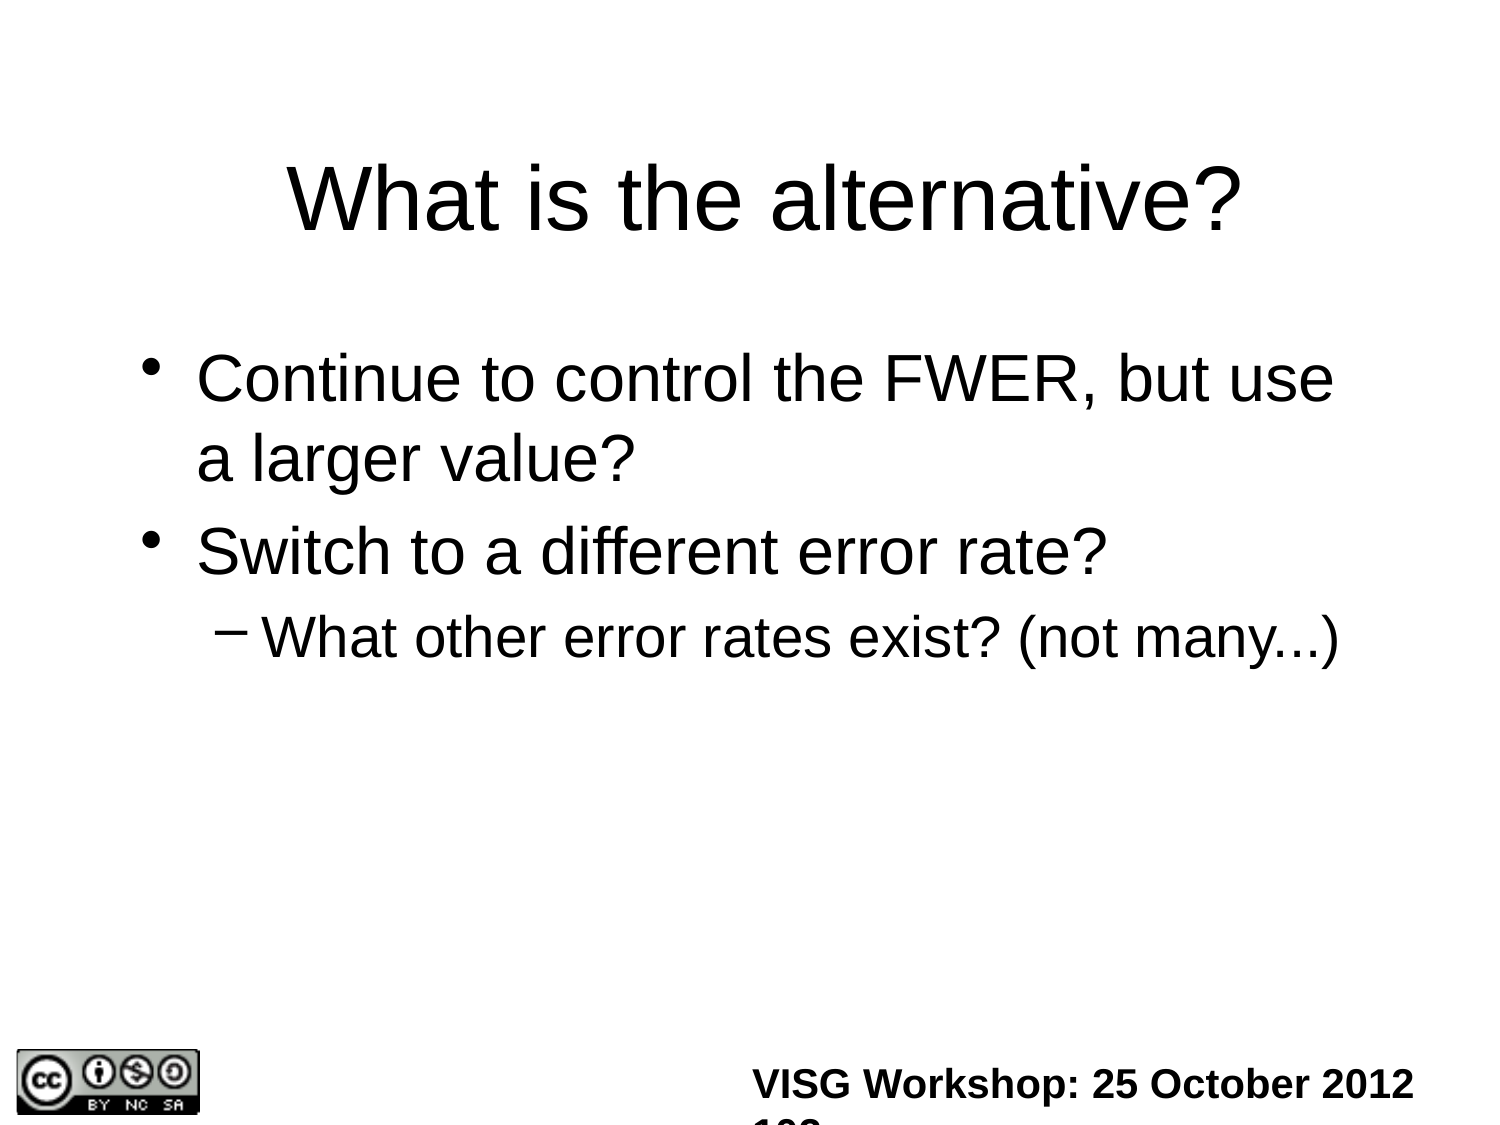

# What is the alternative?
Continue to control the FWER, but use a larger value?
Switch to a different error rate?
What other error rates exist? (not many...)